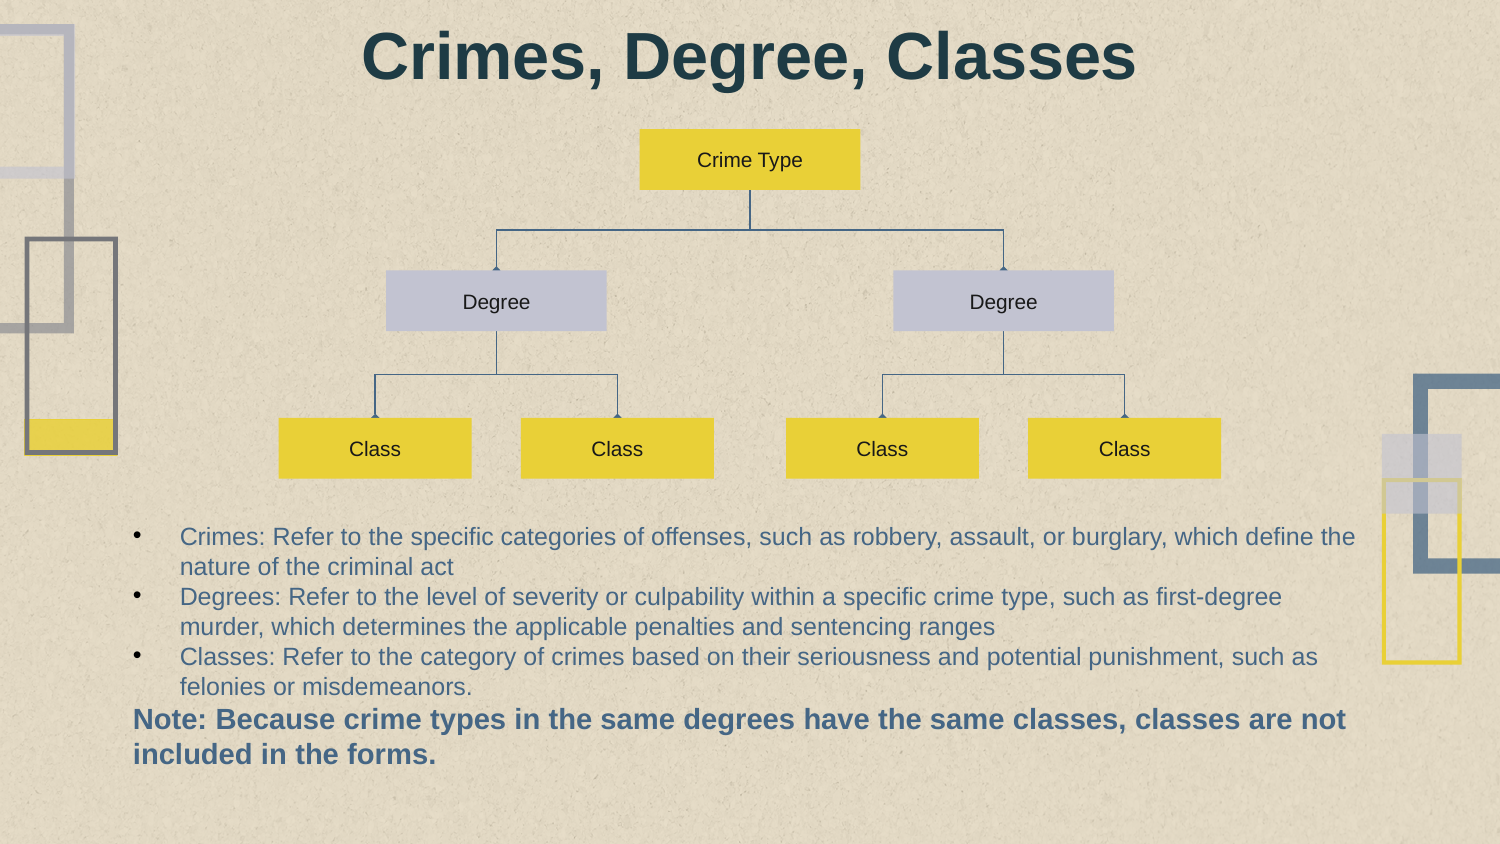

# Crimes, Degree, Classes
Crime Type
Degree
Degree
Class
Class
Class
Class
Crimes: Refer to the specific categories of offenses, such as robbery, assault, or burglary, which define the nature of the criminal act
Degrees: Refer to the level of severity or culpability within a specific crime type, such as first-degree murder, which determines the applicable penalties and sentencing ranges
Classes: Refer to the category of crimes based on their seriousness and potential punishment, such as felonies or misdemeanors.
Note: Because crime types in the same degrees have the same classes, classes are not included in the forms.